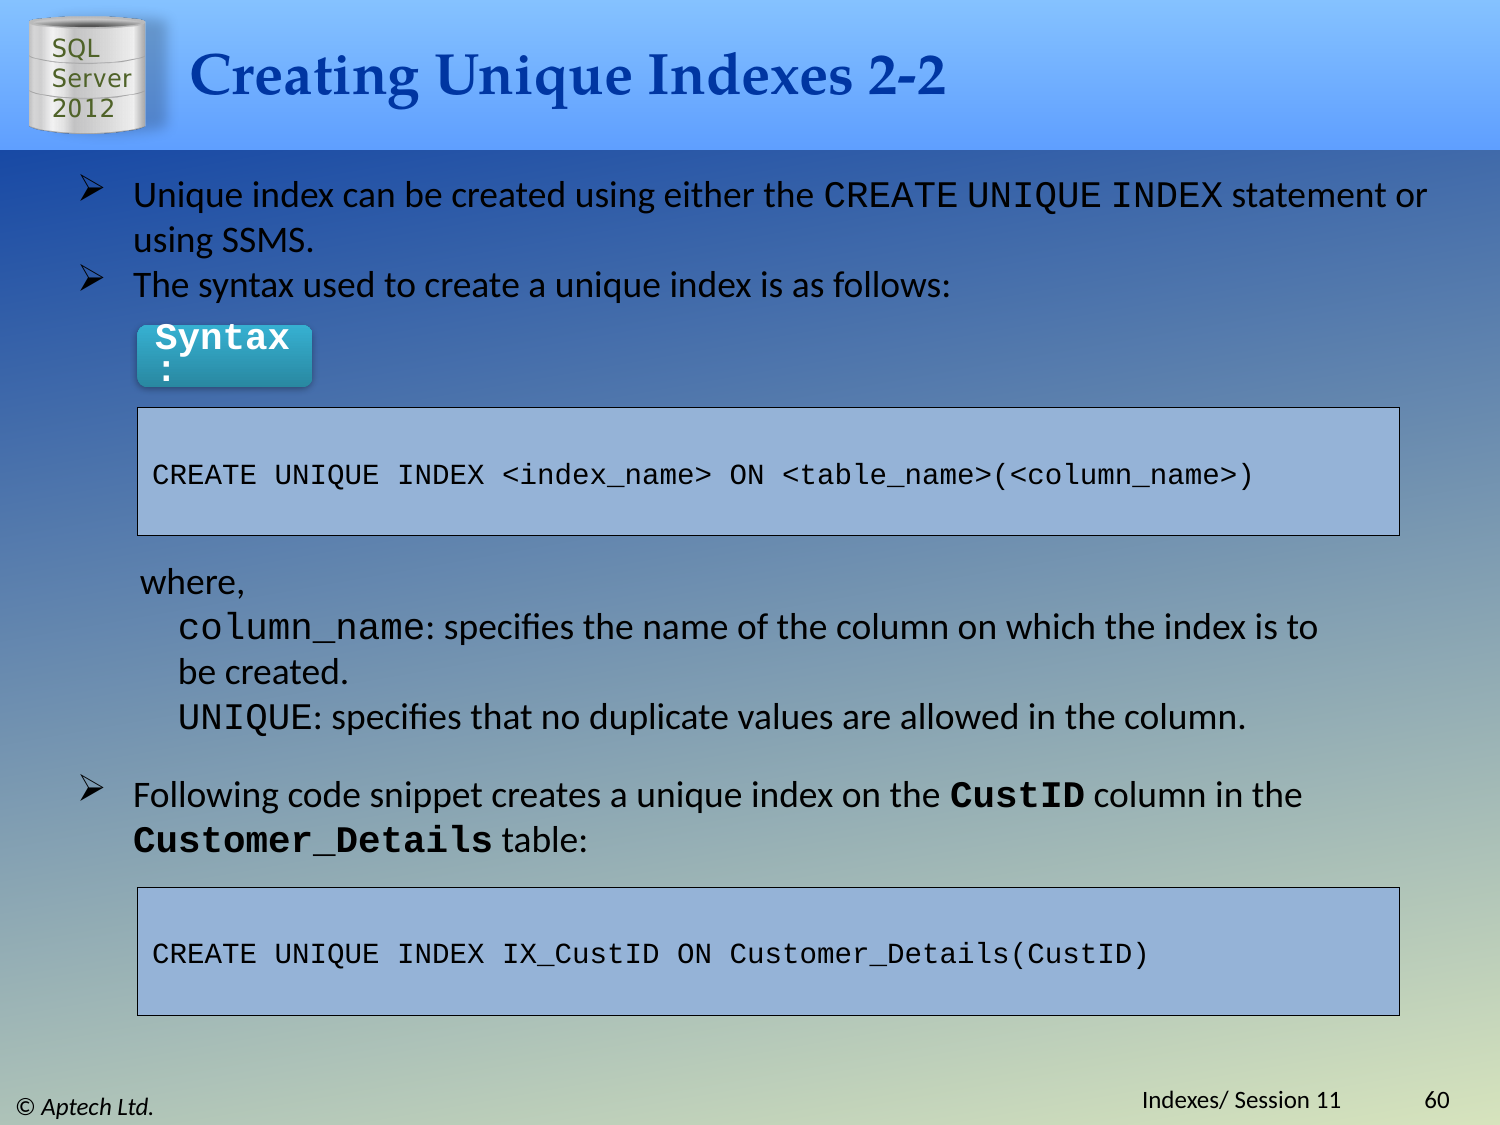

# Creating Unique Indexes 2-2
Unique index can be created using either the CREATE UNIQUE INDEX statement or using SSMS.
The syntax used to create a unique index is as follows:
Syntax:

CREATE UNIQUE INDEX <index_name> ON <table_name>(<column_name>)

where,
column_name: specifies the name of the column on which the index is to be created.
UNIQUE: specifies that no duplicate values are allowed in the column.
Following code snippet creates a unique index on the CustID column in the Customer_Details table:

CREATE UNIQUE INDEX IX_CustID ON Customer_Details(CustID)

Indexes/ Session 11
60